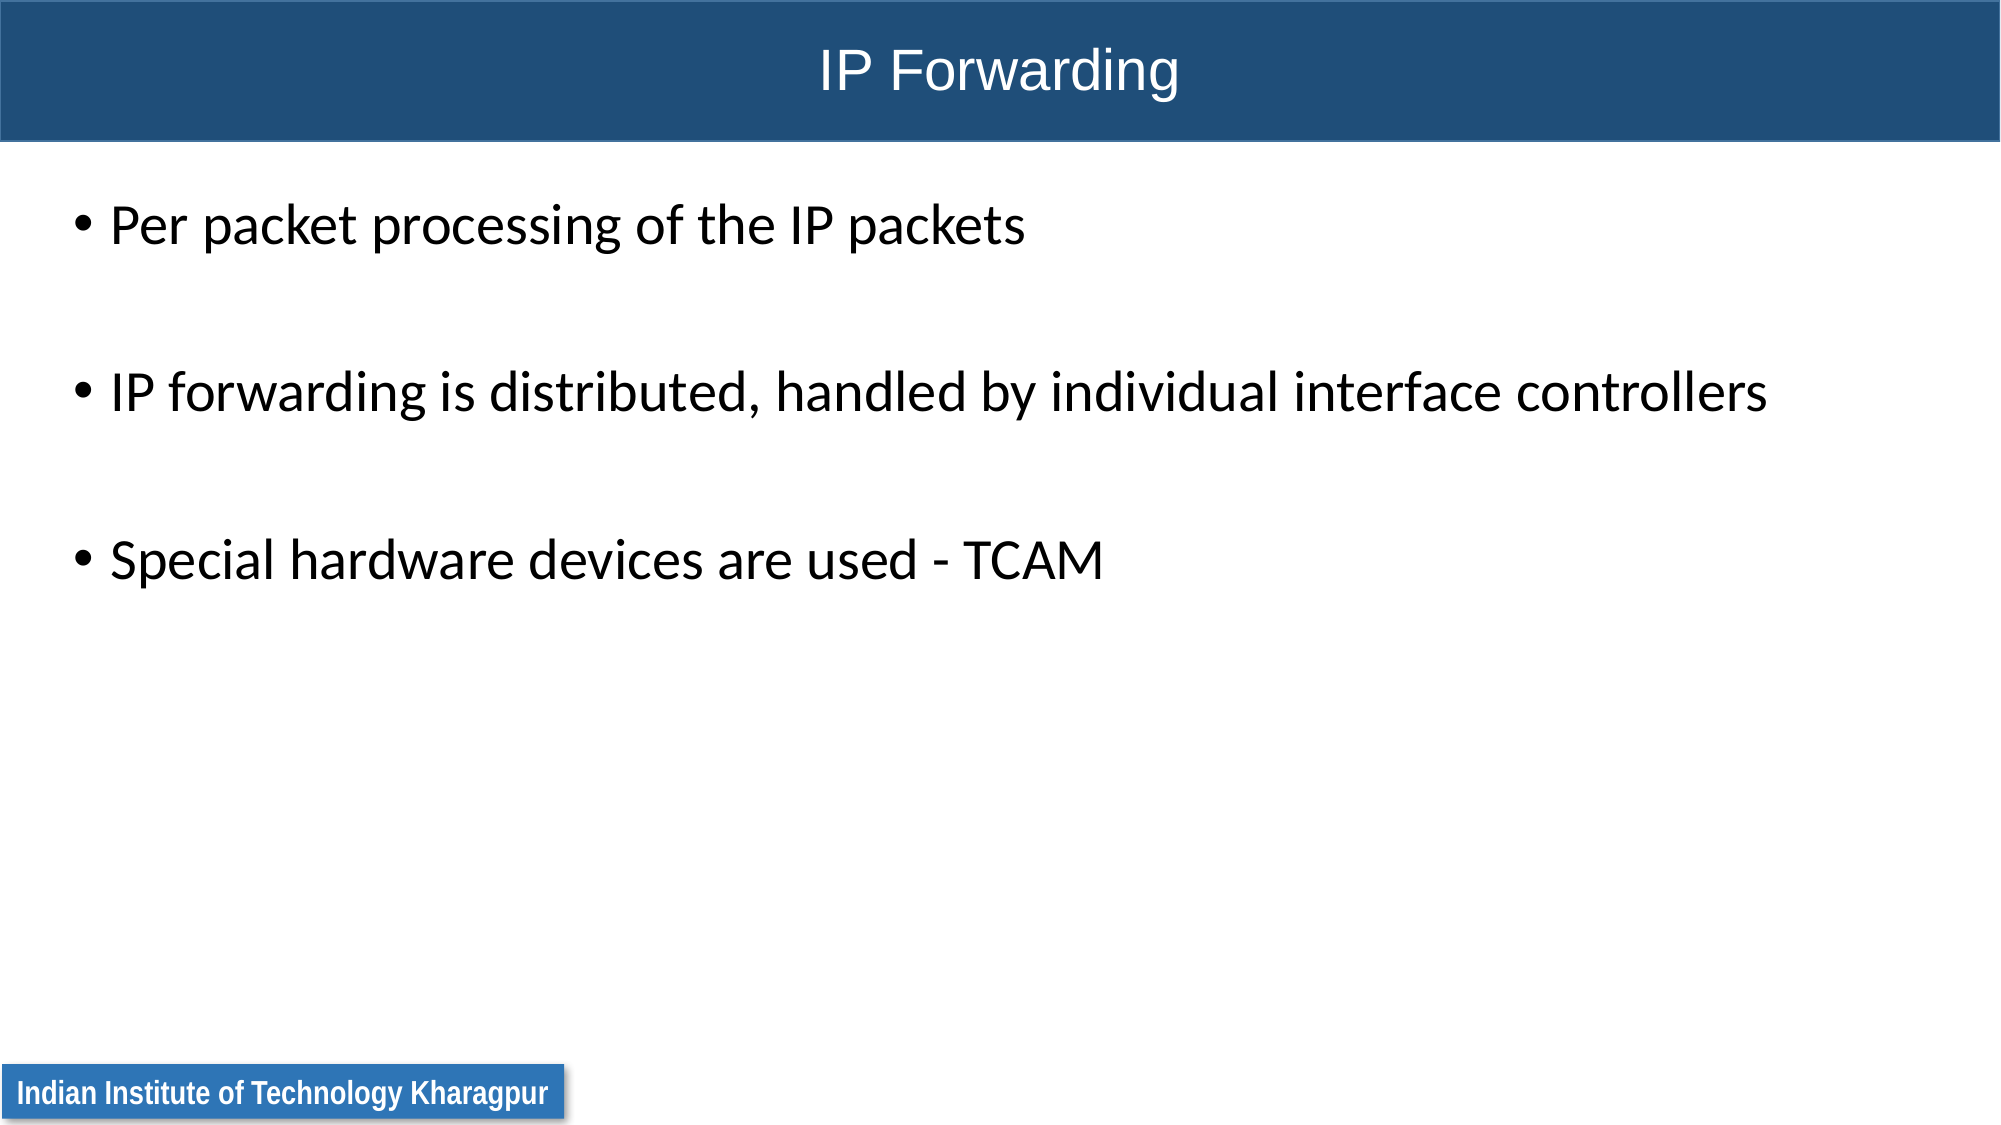

# IP Forwarding
Per packet processing of the IP packets

IP forwarding is distributed, handled by individual interface controllers

Special hardware devices are used - TCAM